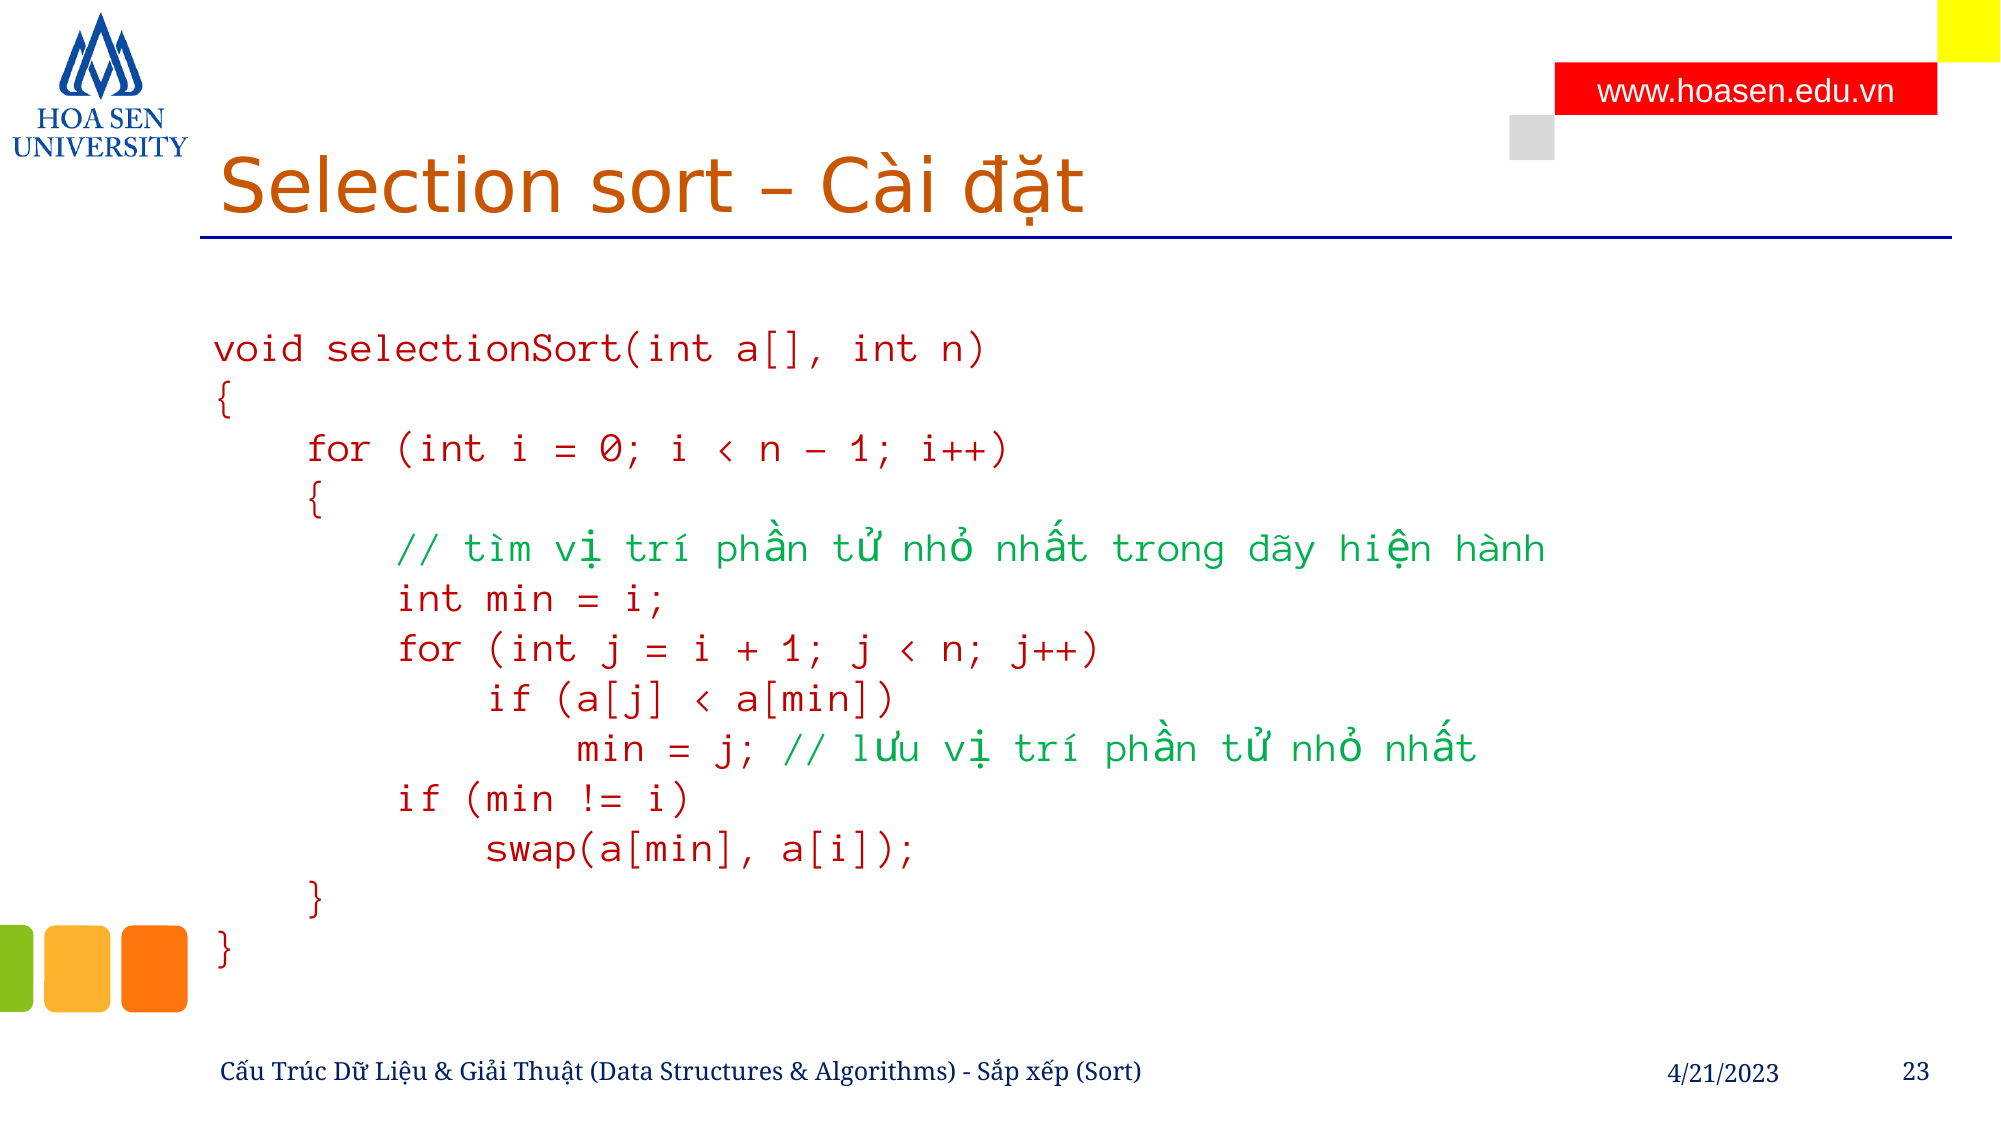

# Selection sort – Cài đặt
void selectionSort(int a[], int n)
{
    for (int i = 0; i < n - 1; i++)
    {
        // tìm vị trí phần tử nhỏ nhất trong dãy hiện hành
        int min = i;
        for (int j = i + 1; j < n; j++)
            if (a[j] < a[min])
                min = j; // lưu vị trí phần tử nhỏ nhất
        if (min != i)
            swap(a[min], a[i]);
    }
}
Cấu Trúc Dữ Liệu & Giải Thuật (Data Structures & Algorithms) - Sắp xếp (Sort)
4/21/2023
23